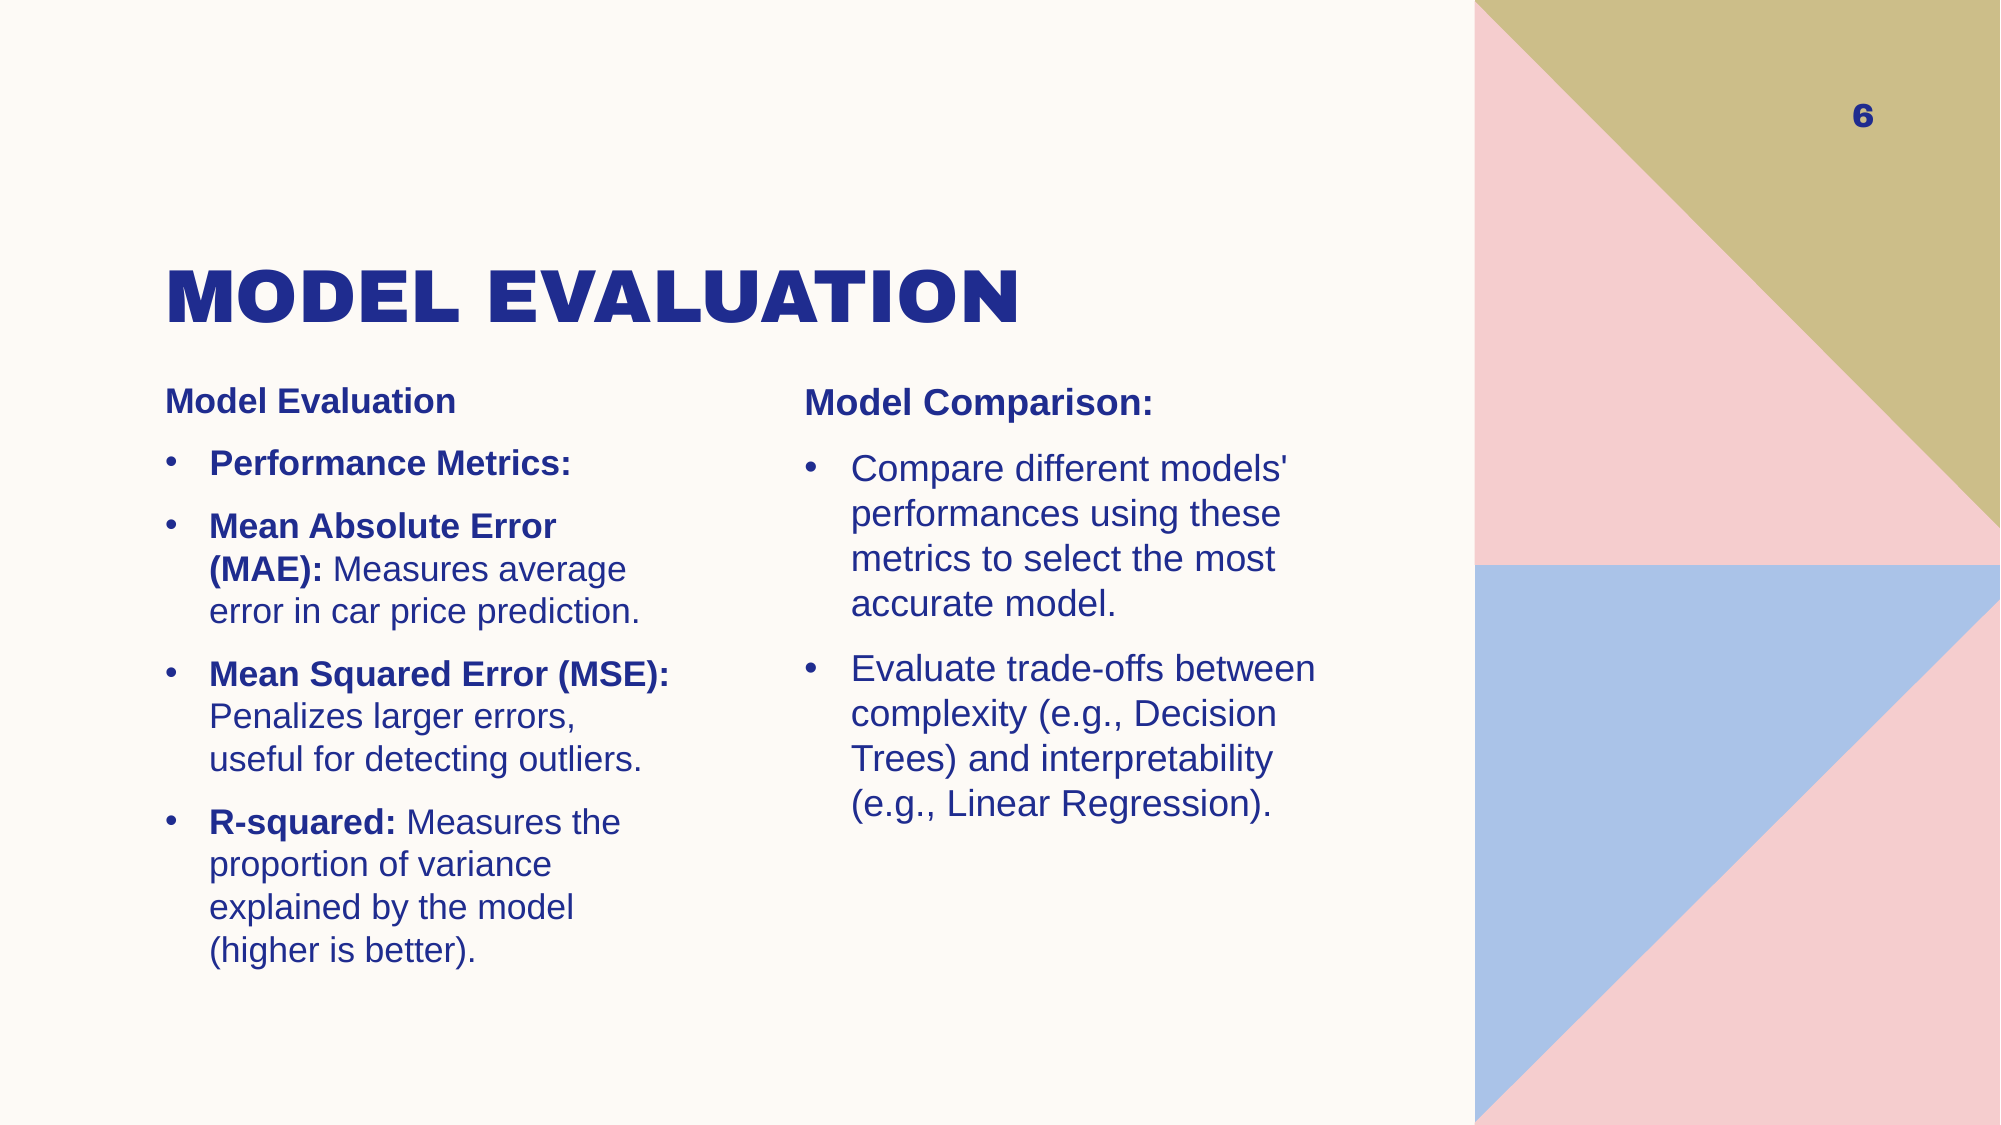

6
# Model Evaluation
Model Evaluation
Performance Metrics:
Mean Absolute Error (MAE): Measures average error in car price prediction.
Mean Squared Error (MSE): Penalizes larger errors, useful for detecting outliers.
R-squared: Measures the proportion of variance explained by the model (higher is better).

Model Comparison:
Compare different models' performances using these metrics to select the most accurate model.
Evaluate trade-offs between complexity (e.g., Decision Trees) and interpretability (e.g., Linear Regression).